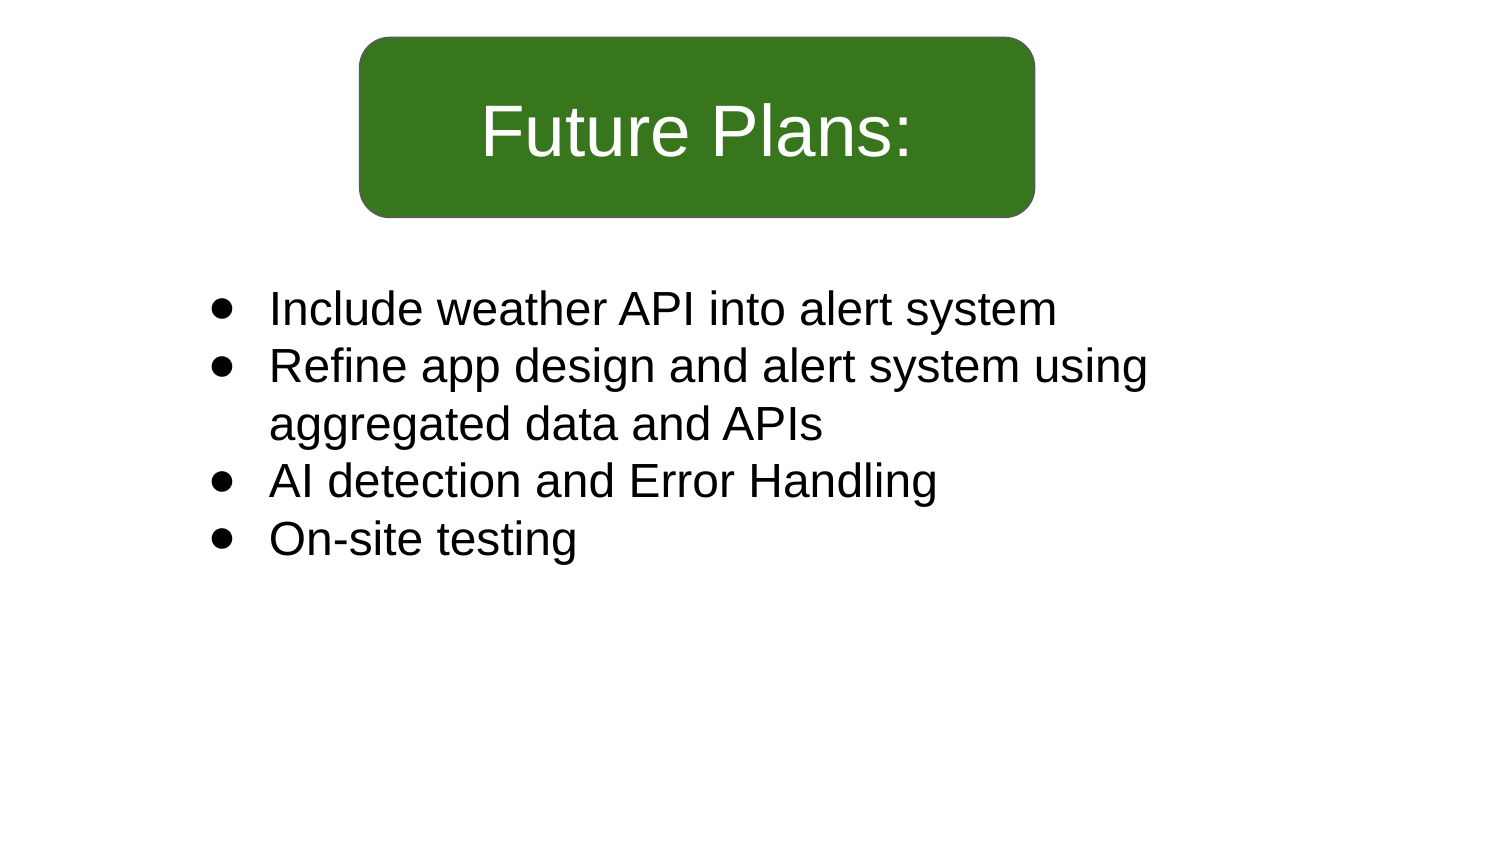

Future Plans:
Include weather API into alert system
Refine app design and alert system using aggregated data and APIs
AI detection and Error Handling
On-site testing